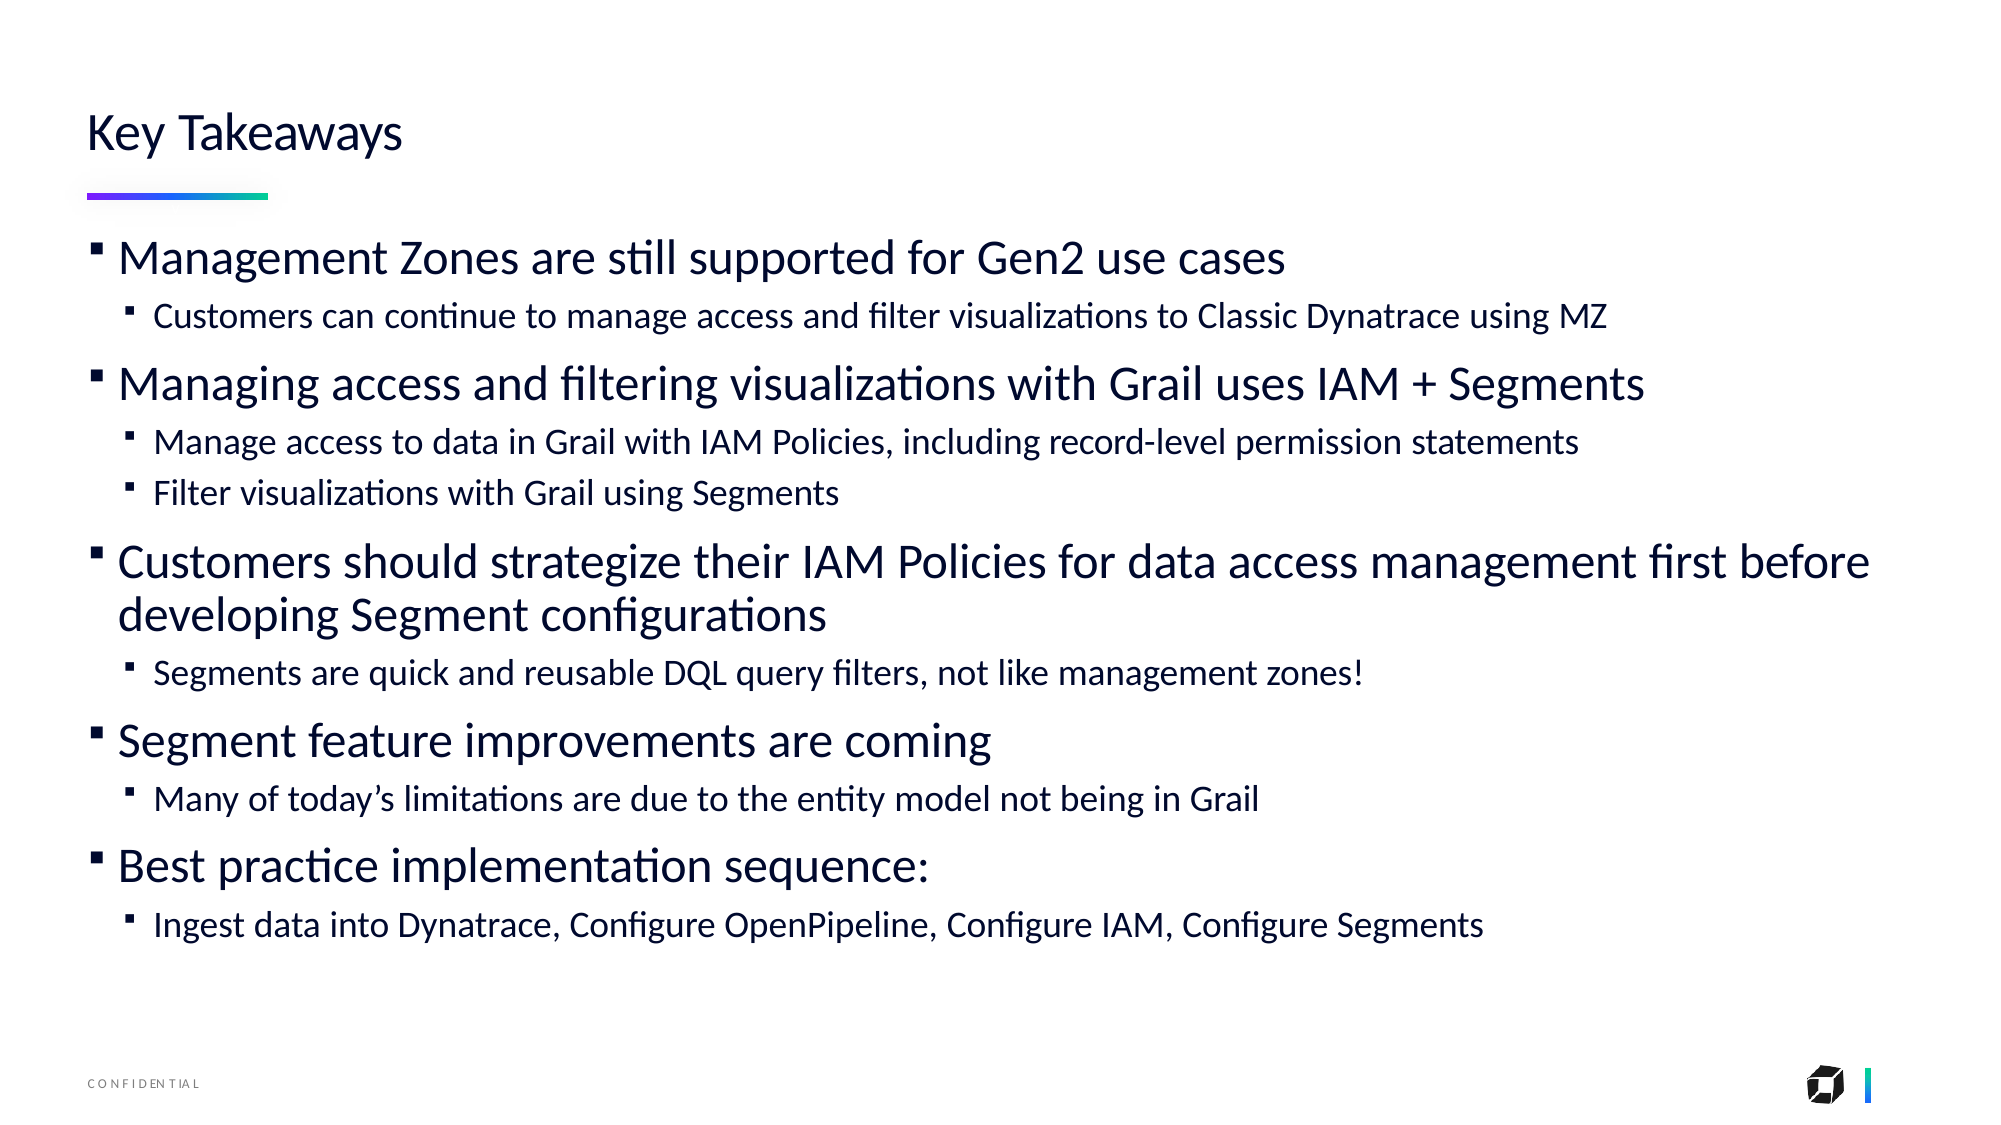

# Key Takeaways
v
Management Zones are still supported for Gen2 use cases
Customers can continue to manage access and filter visualizations to Classic Dynatrace using MZ
Managing access and filtering visualizations with Grail uses IAM + Segments
Manage access to data in Grail with IAM Policies, including record-level permission statements
Filter visualizations with Grail using Segments
Customers should strategize their IAM Policies for data access management first before developing Segment configurations
Segments are quick and reusable DQL query filters, not like management zones!
Segment feature improvements are coming
Many of today’s limitations are due to the entity model not being in Grail
Best practice implementation sequence:
Ingest data into Dynatrace, Configure OpenPipeline, Configure IAM, Configure Segments
C O N F I D EN T IA L